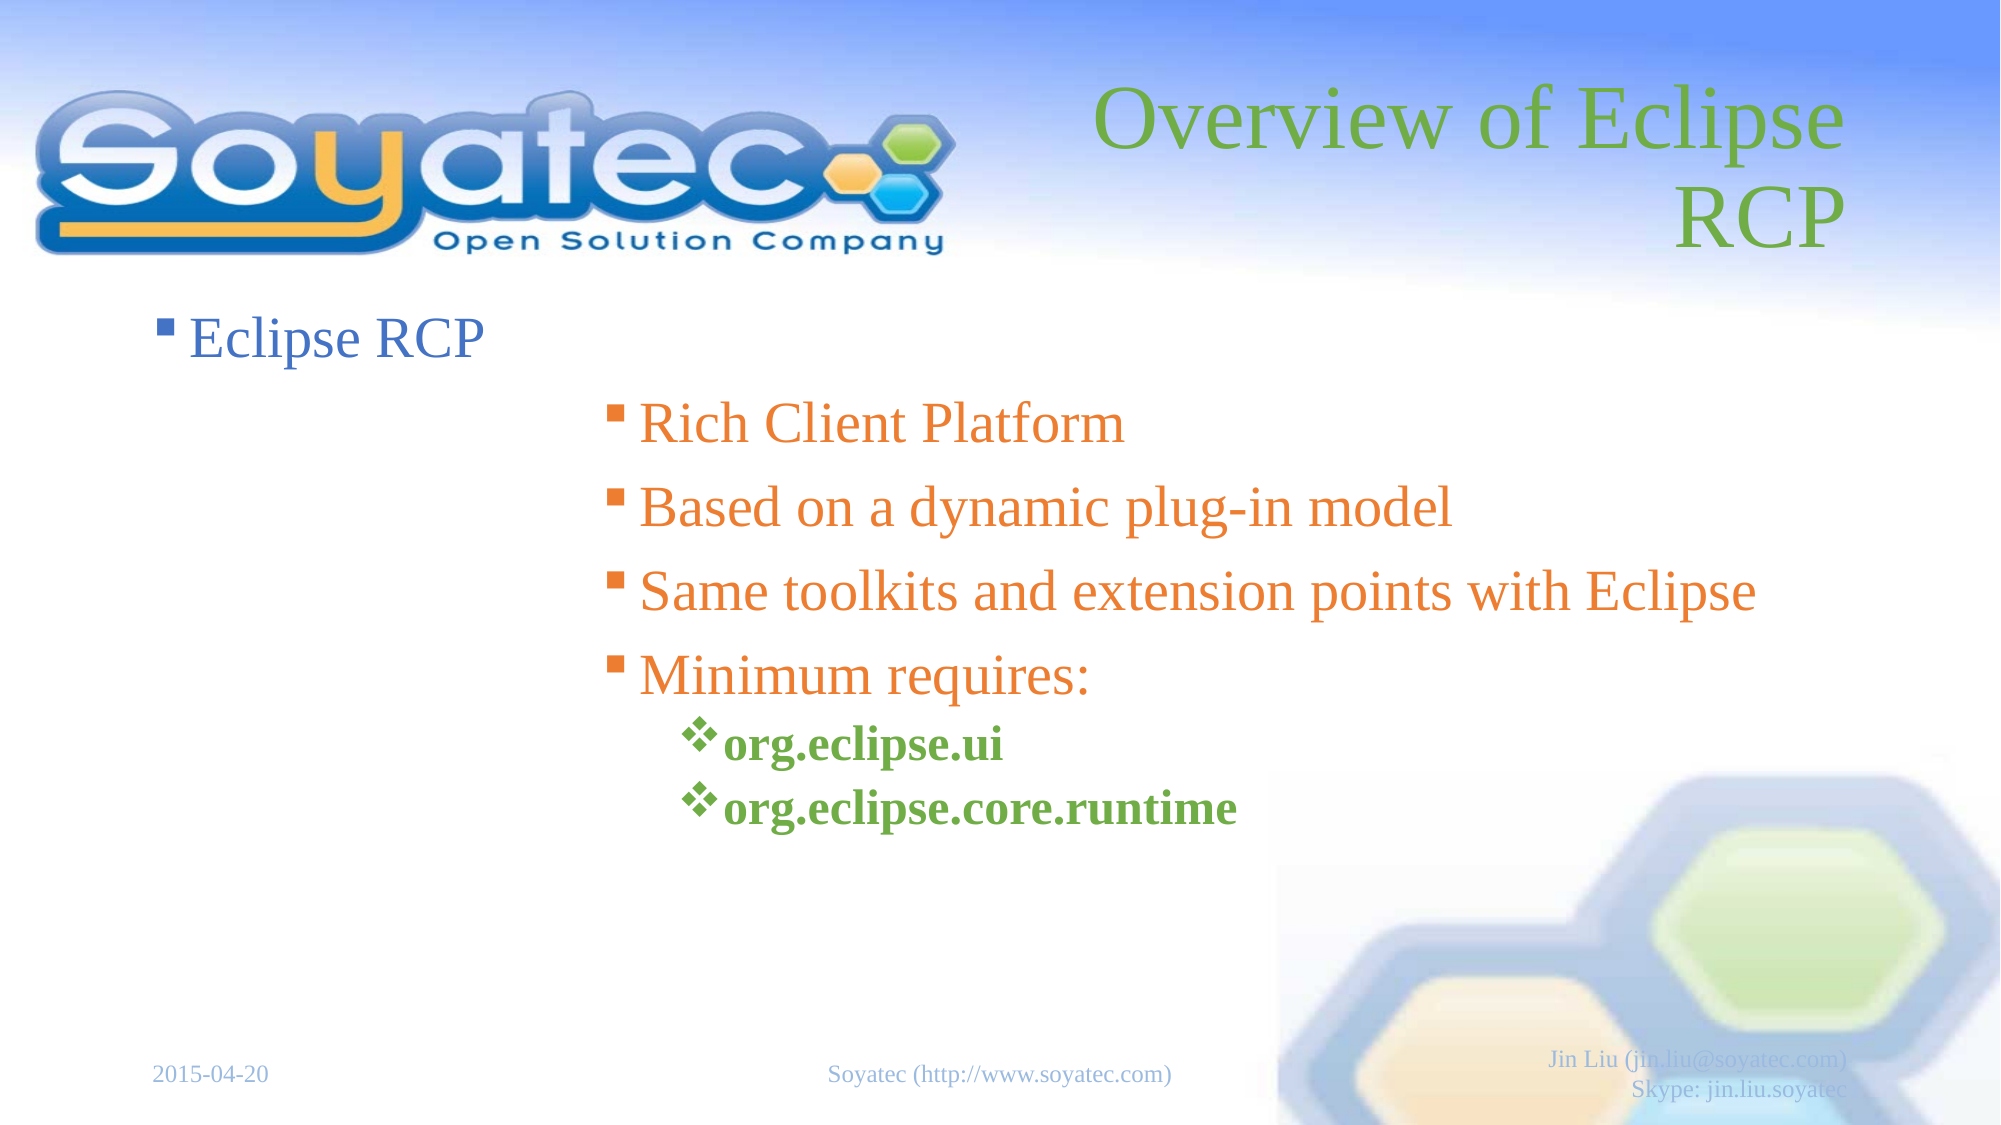

# Overview of Eclipse RCP
Eclipse RCP
Rich Client Platform
Based on a dynamic plug-in model
Same toolkits and extension points with Eclipse
Minimum requires:
org.eclipse.ui
org.eclipse.core.runtime
2015-04-20
Soyatec (http://www.soyatec.com)
Jin Liu (jin.liu@soyatec.com)
Skype: jin.liu.soyatec